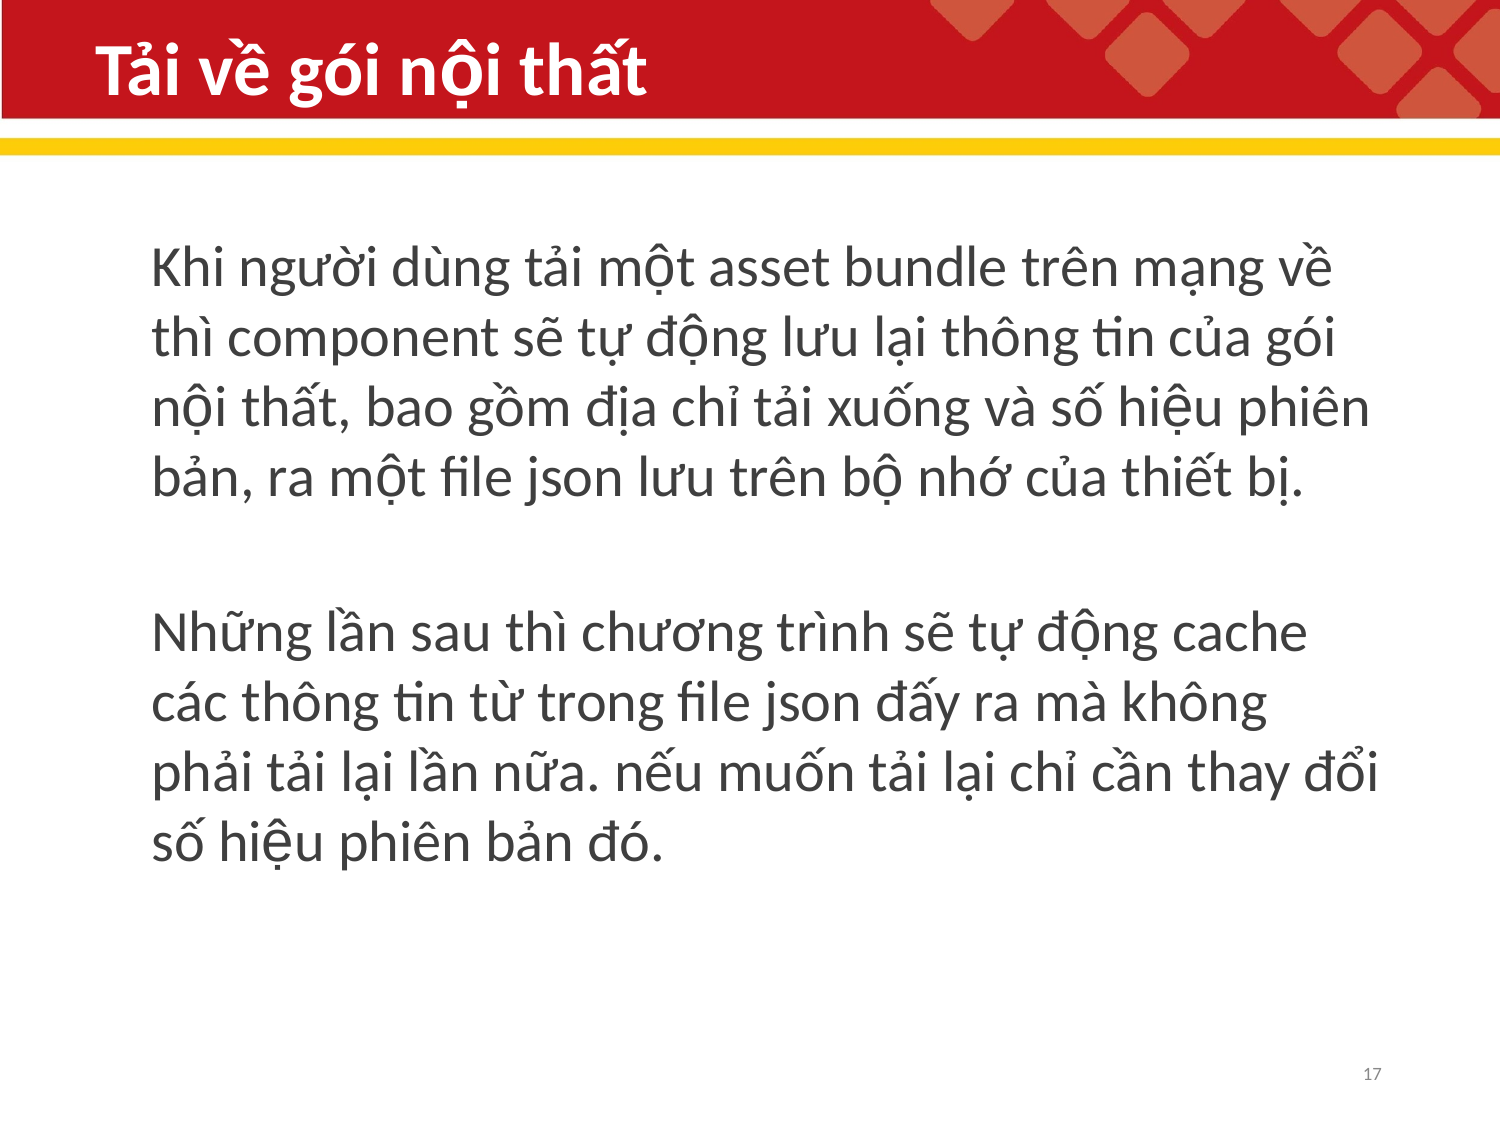

# Tải về gói nội thất
Khi người dùng tải một asset bundle trên mạng về thì component sẽ tự động lưu lại thông tin của gói nội thất, bao gồm địa chỉ tải xuống và số hiệu phiên bản, ra một file json lưu trên bộ nhớ của thiết bị.

Những lần sau thì chương trình sẽ tự động cache các thông tin từ trong file json đấy ra mà không phải tải lại lần nữa. nếu muốn tải lại chỉ cần thay đổi số hiệu phiên bản đó.
17